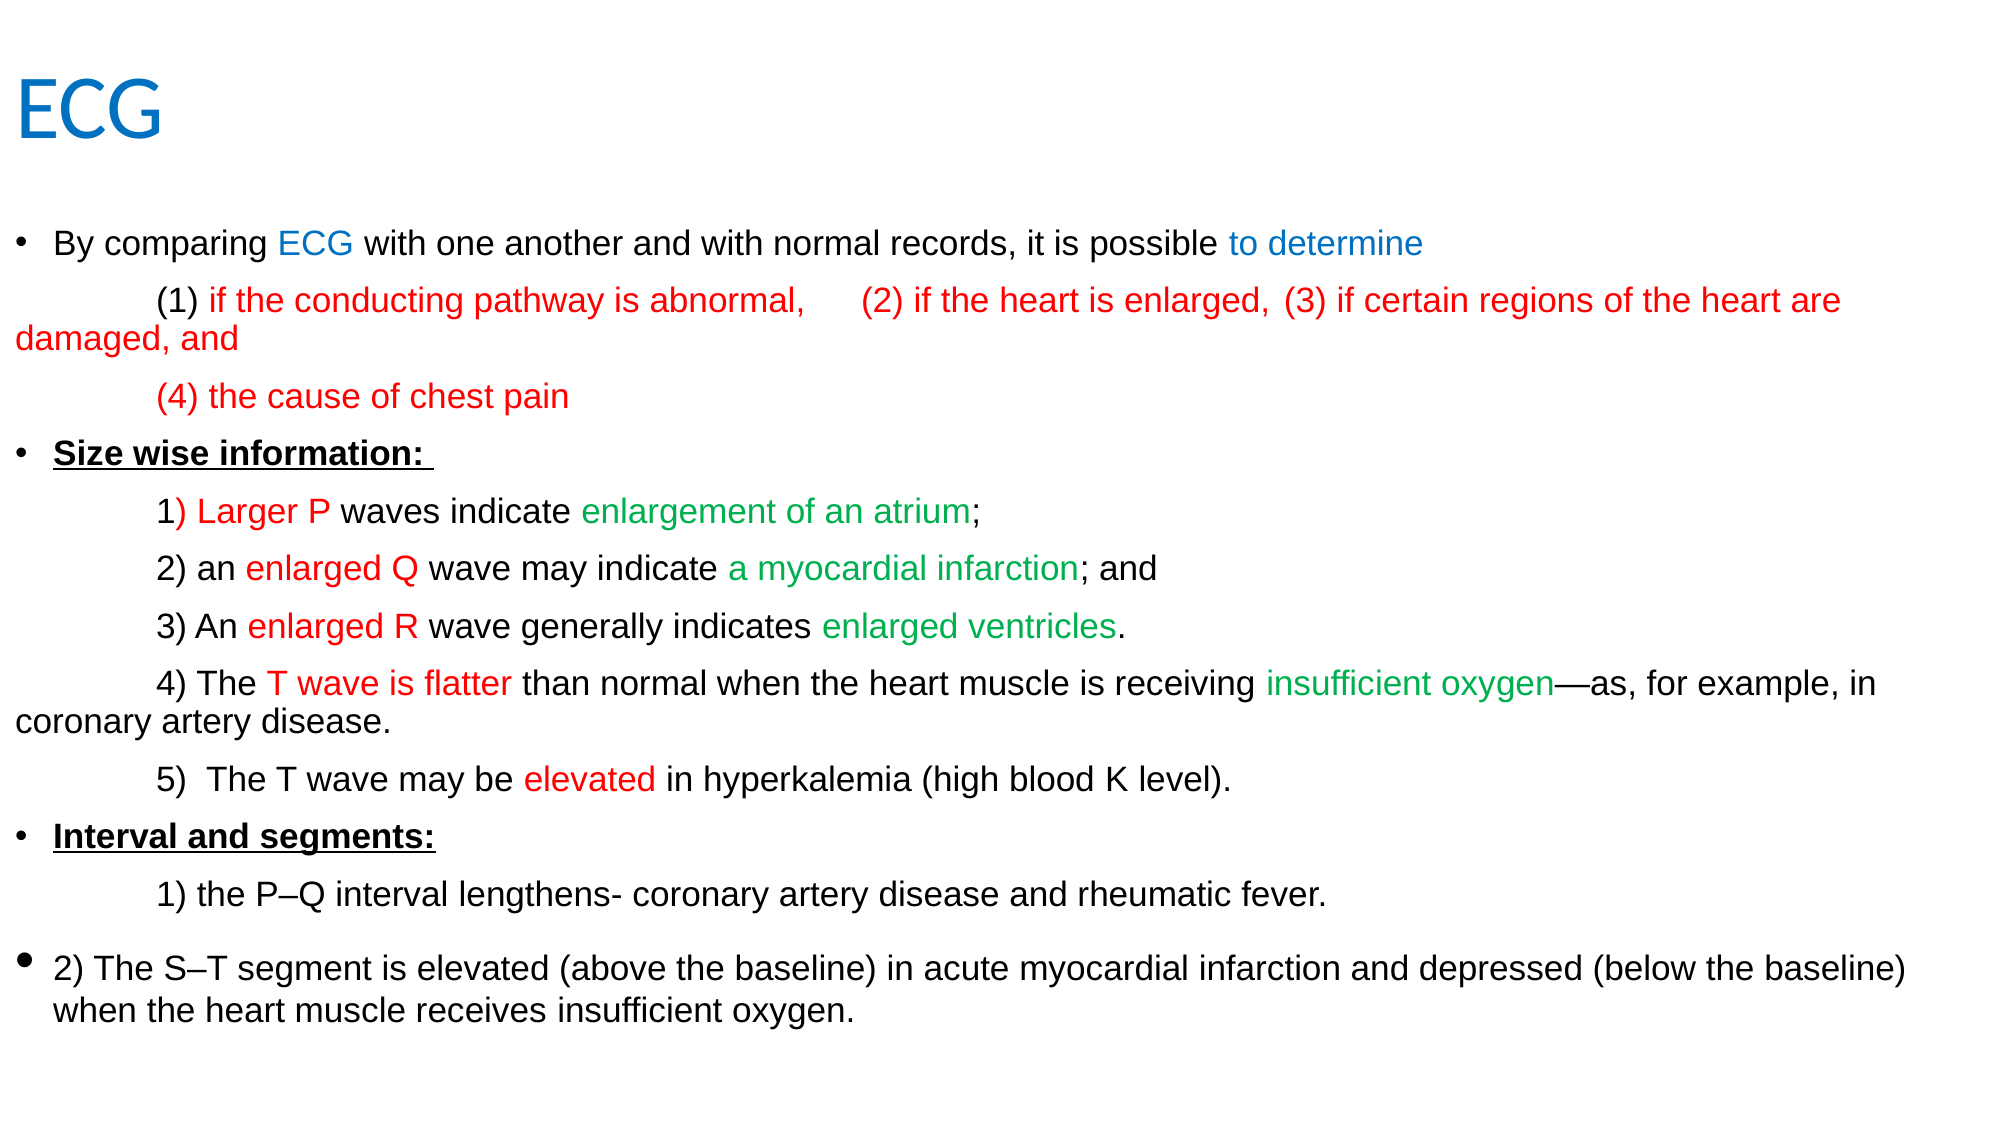

# ECG
By comparing ECG with one another and with normal records, it is possible to determine
	(1) if the conducting pathway is abnormal,	(2) if the heart is enlarged, 	(3) if certain regions of the heart are damaged, and
	(4) the cause of chest pain
Size wise information:
	1) Larger P waves indicate enlargement of an atrium;
	2) an enlarged Q wave may indicate a myocardial infarction; and
	3) An enlarged R wave generally indicates enlarged ventricles.
	4) The T wave is flatter than normal when the heart muscle is receiving insufficient oxygen—as, for example, in coronary artery disease.
	5)  The T wave may be elevated in hyperkalemia (high blood K level).
Interval and segments:
	1) the P–Q interval lengthens- coronary artery disease and rheumatic fever.
	2) The S–T segment is elevated (above the baseline) in acute myocardial infarction and depressed (below the baseline) when the heart muscle receives insufficient oxygen.